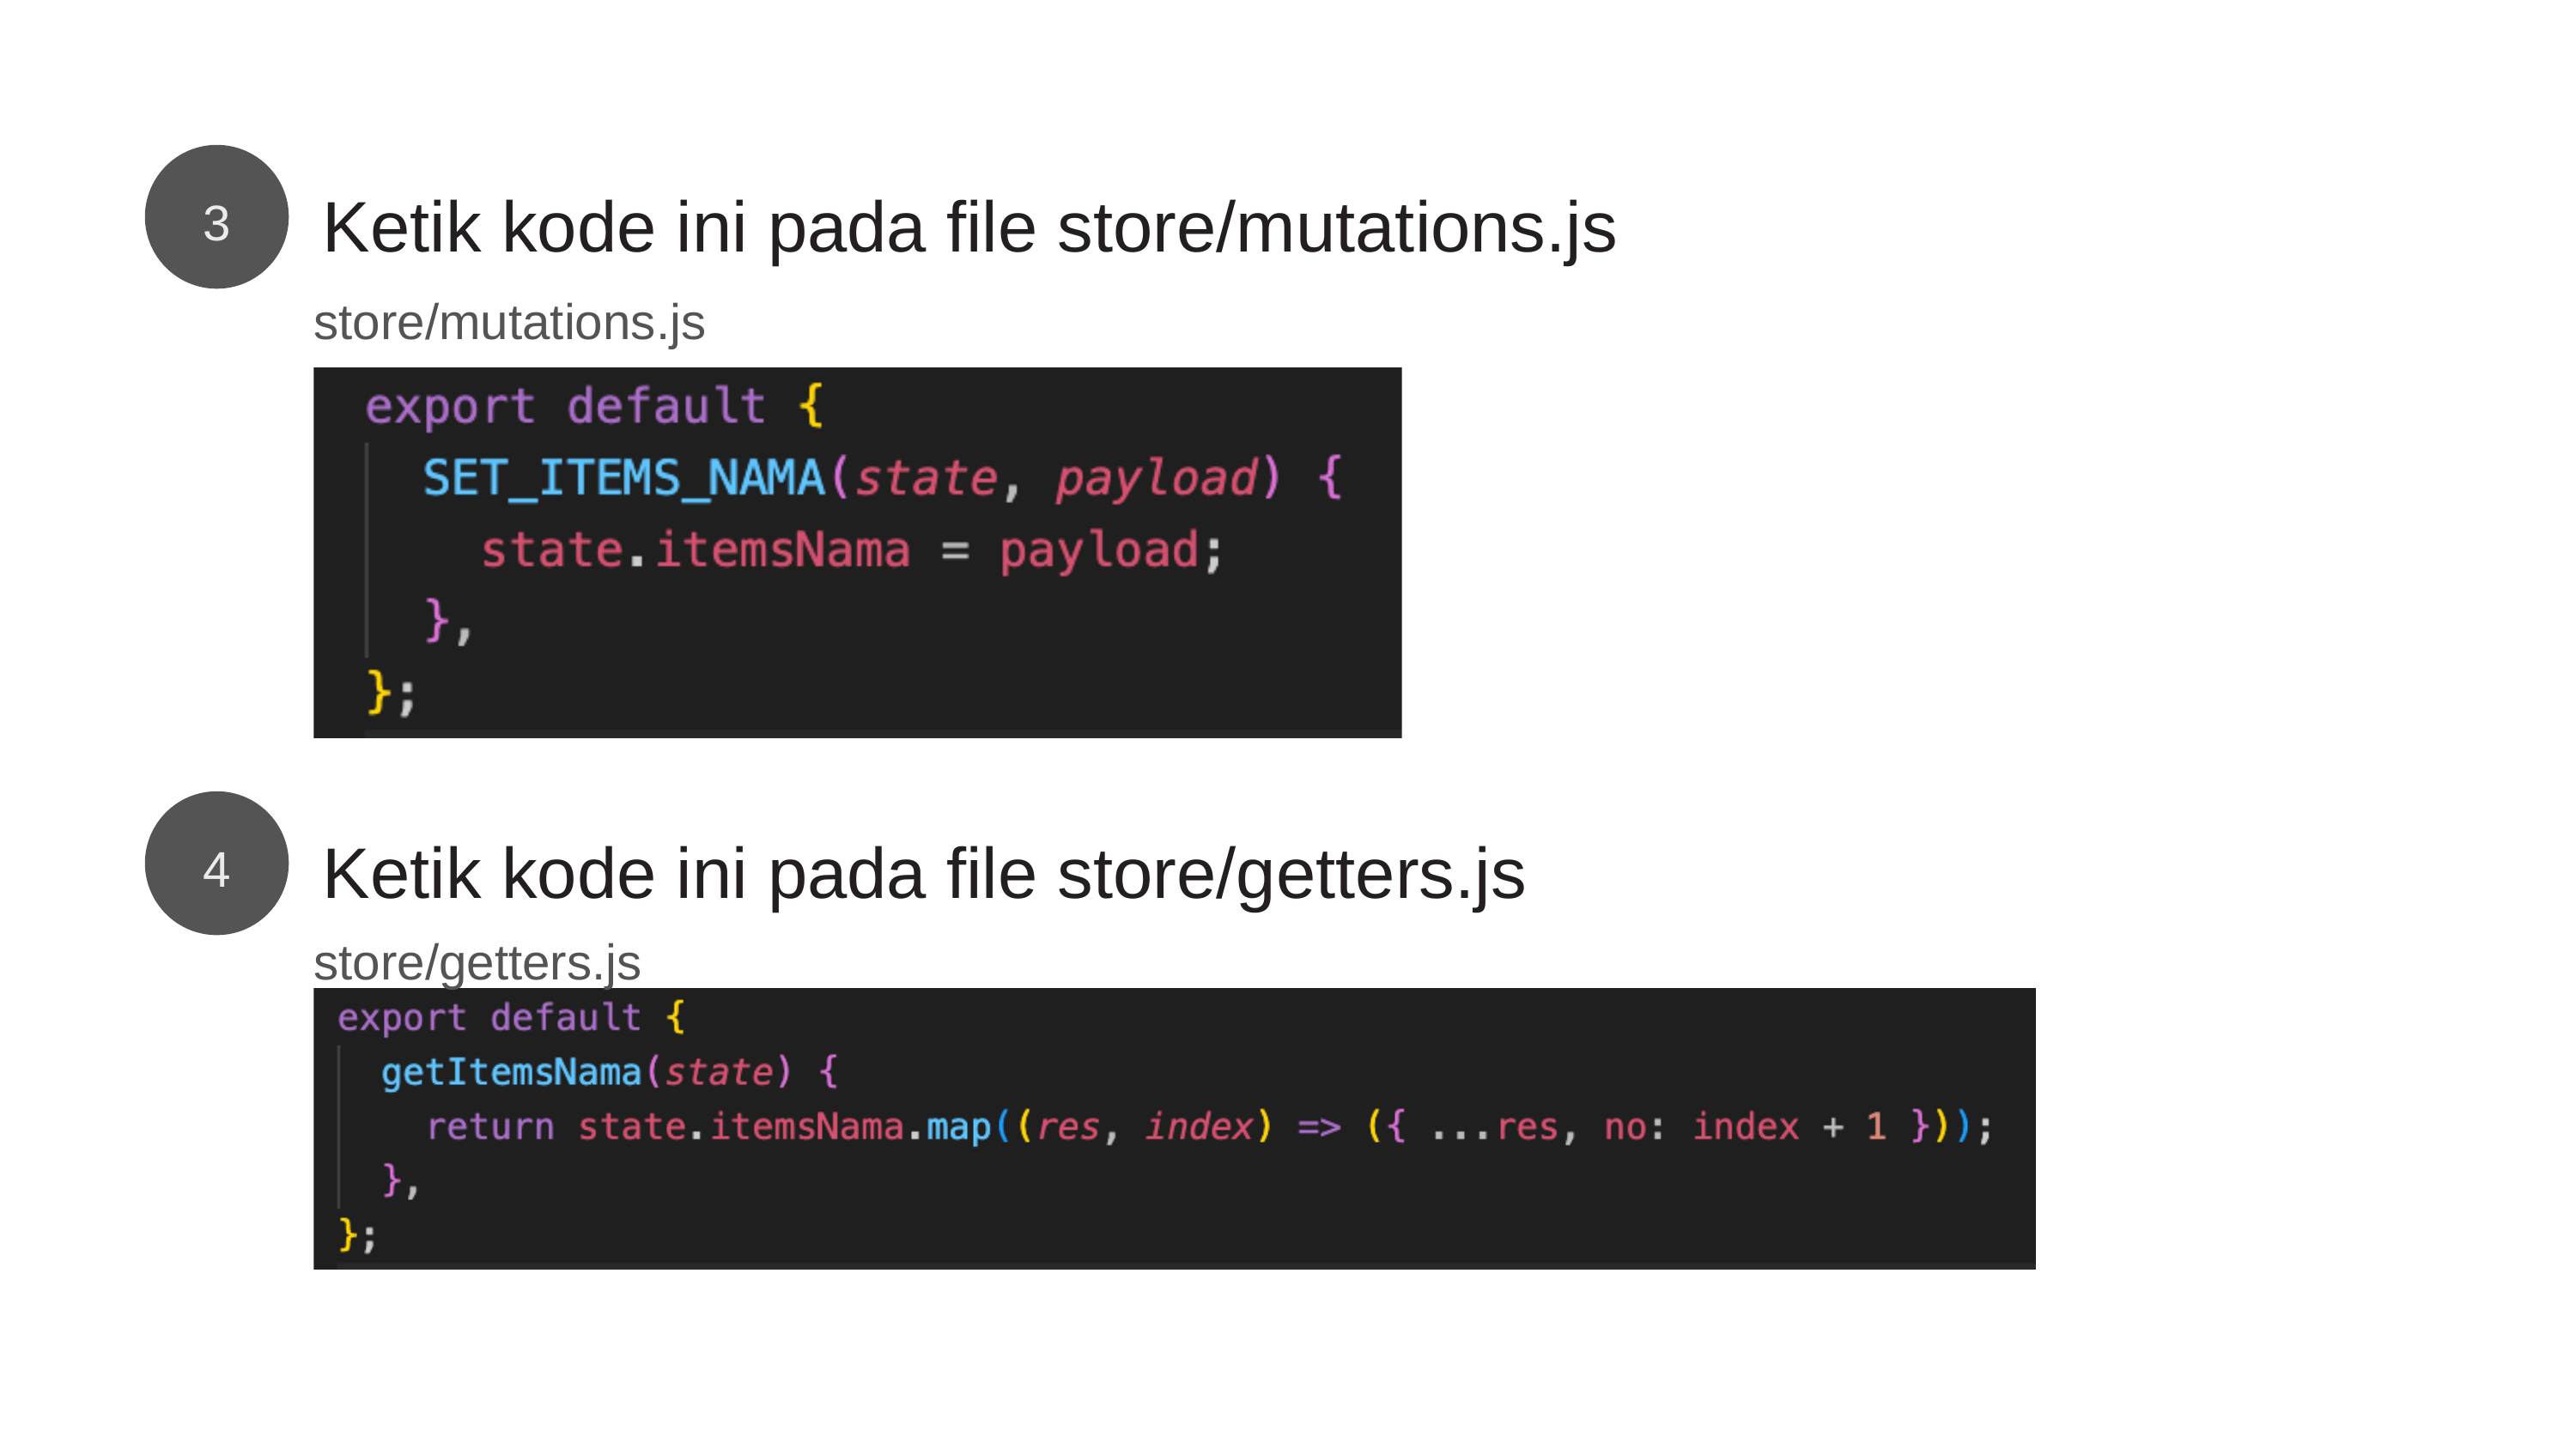

Ketik kode ini pada file store/mutations.js
3
store/mutations.js

Ketik kode ini pada file store/getters.js
4
store/getters.js